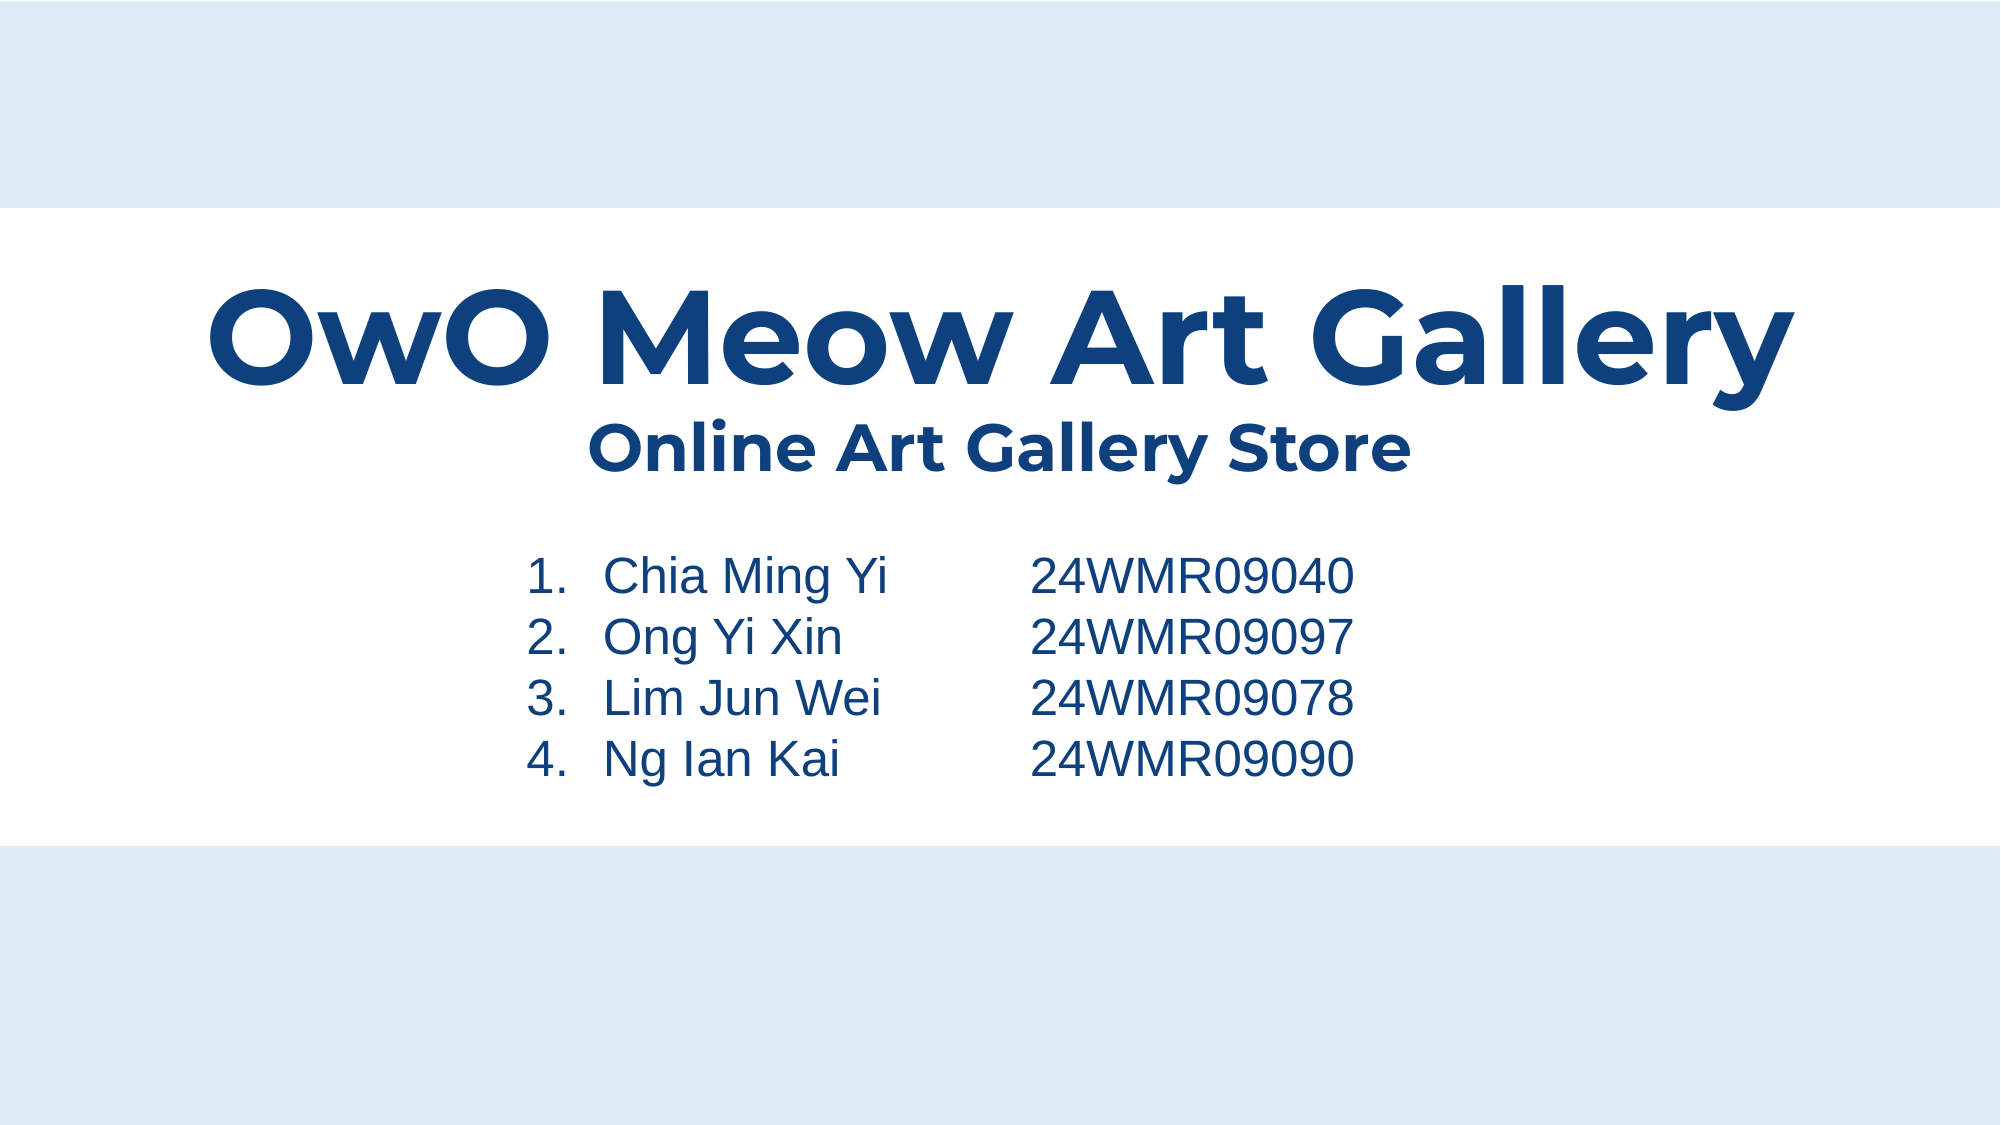

# OwO Meow Art Gallery
Online Art Gallery Store

 Chia Ming Yi 			24WMR09040
 Ong Yi Xin 			24WMR09097
 Lim Jun Wei 			24WMR09078
 Ng Ian Kai 			24WMR09090